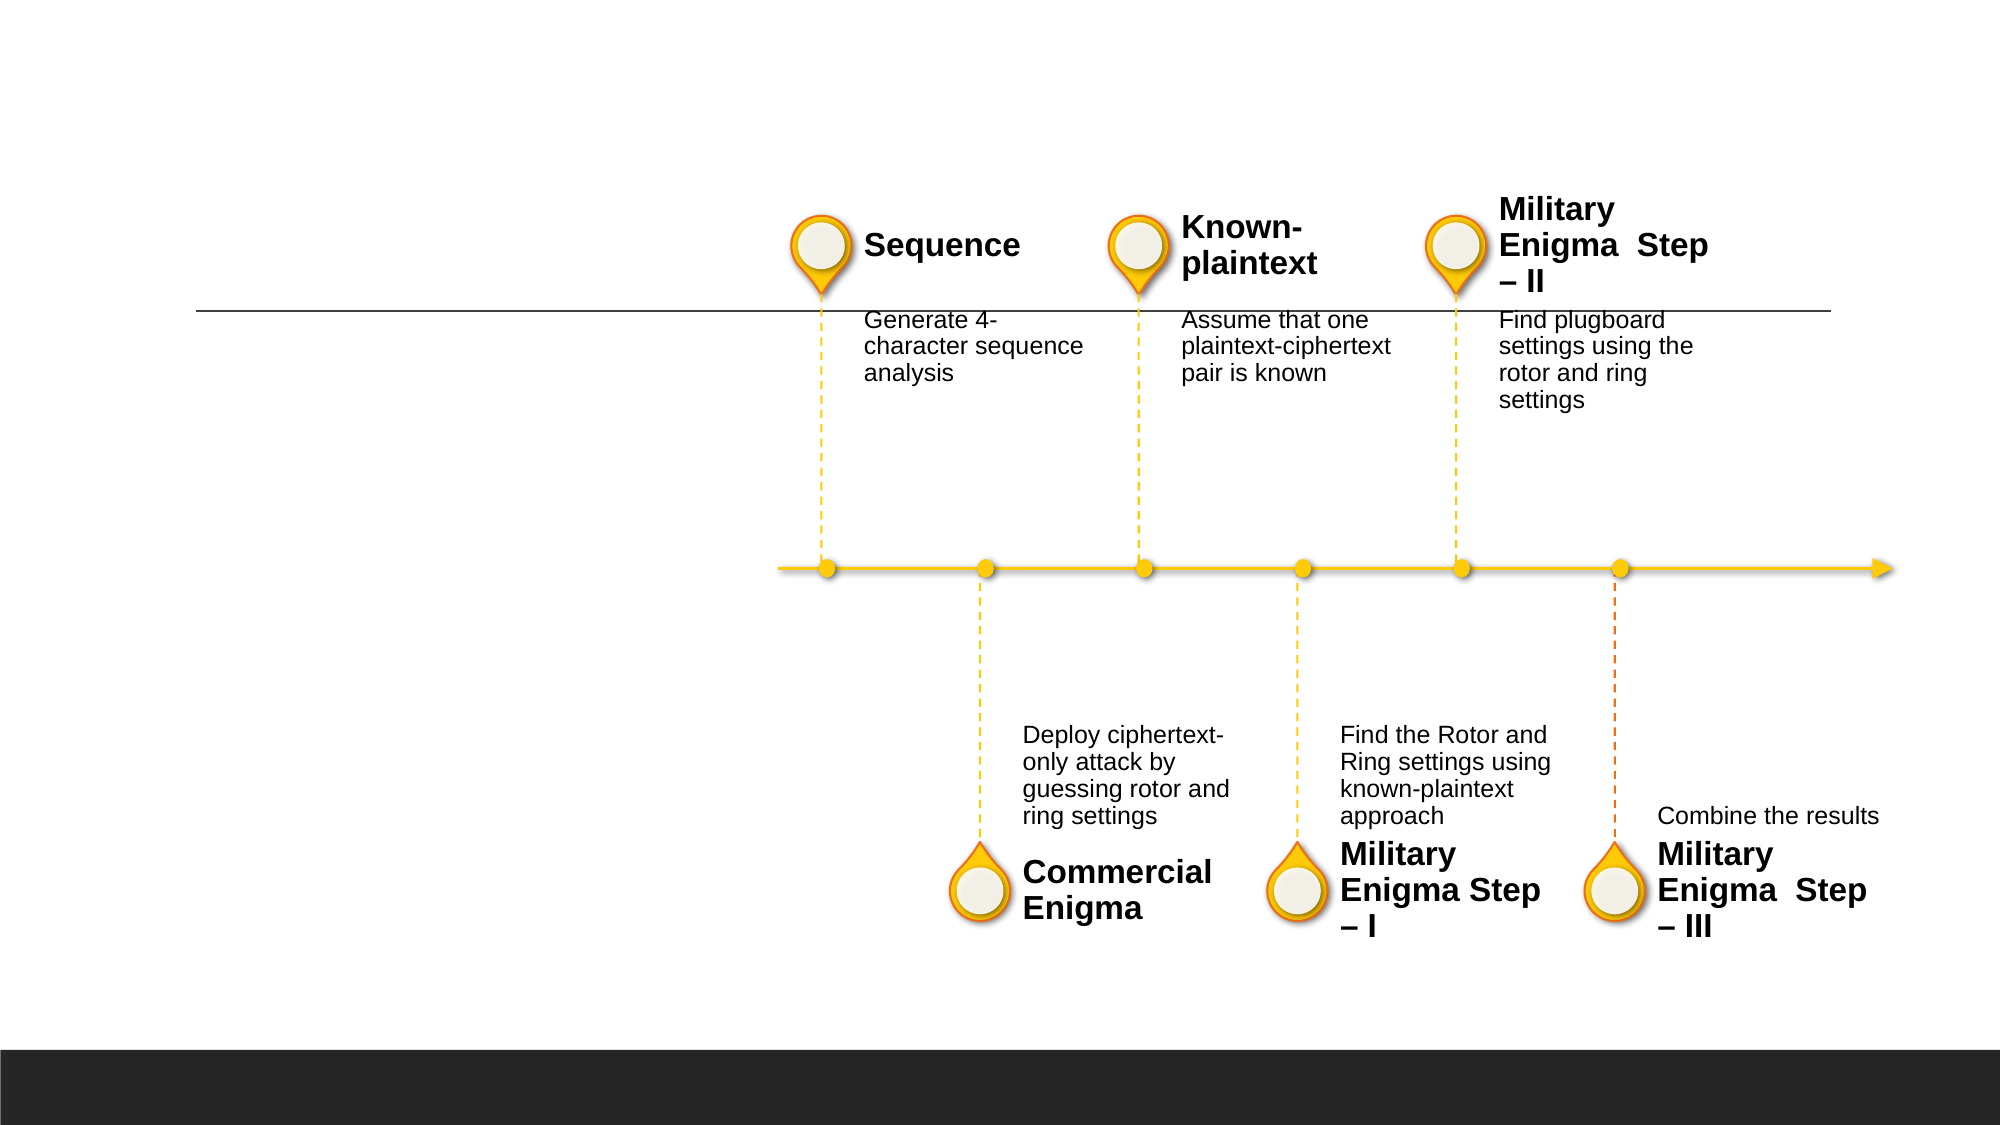

# Our Approach
Generate 4-character sequence analysis
Sequence
Deploy ciphertext-only attack by guessing rotor and ring settings
Commercial Enigma
Assume that one plaintext-ciphertext pair is known
Known-plaintext
Find the Rotor and Ring settings using known-plaintext approach
Military Enigma Step – I
Find plugboard settings using the rotor and ring settings
Military Enigma  Step – II
Combine the results
Military Enigma  Step – III